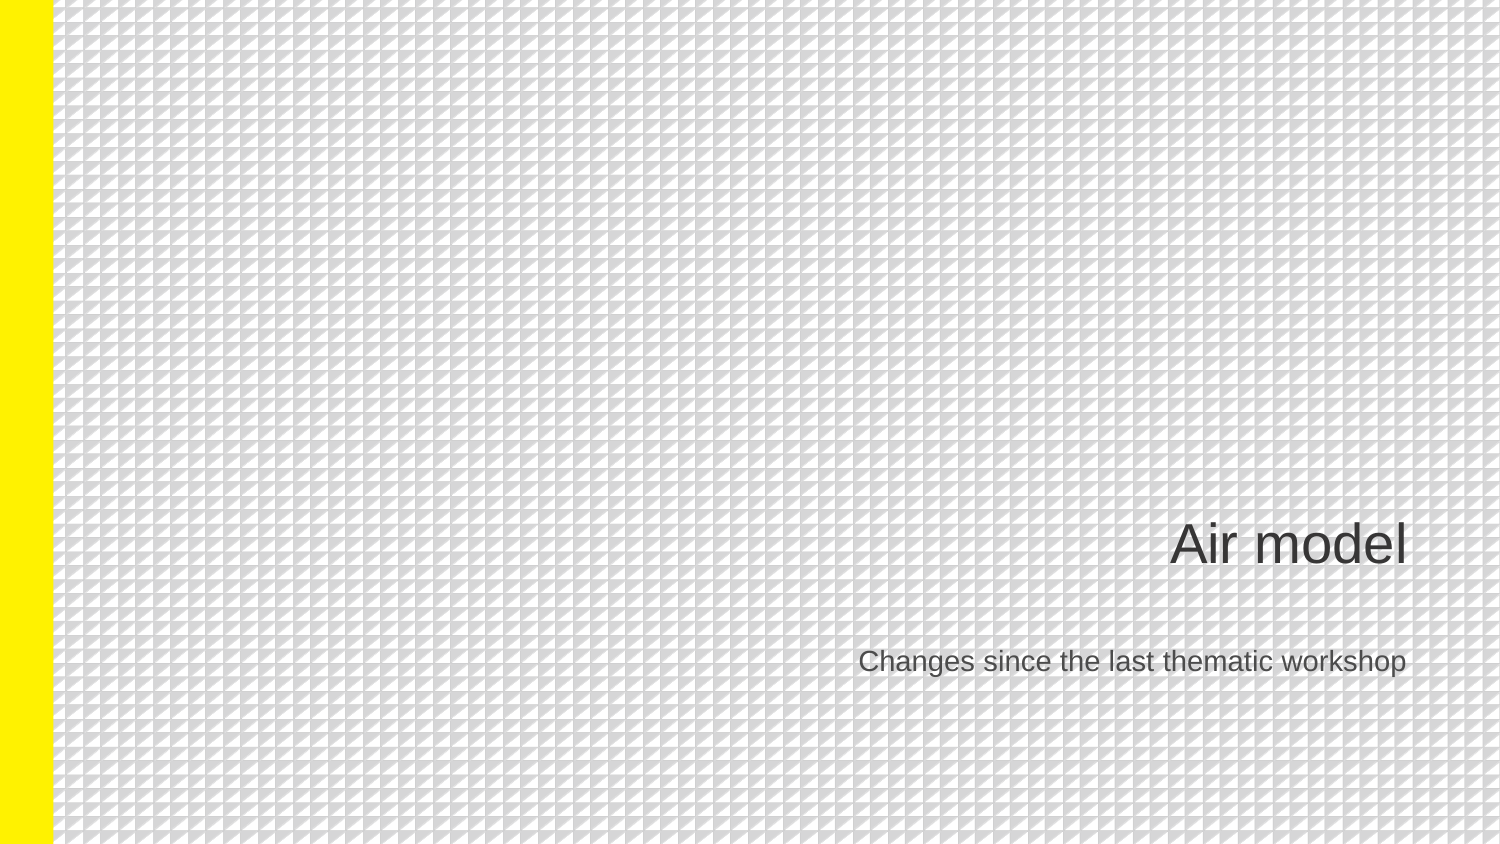

# Air model
Changes since the last thematic workshop